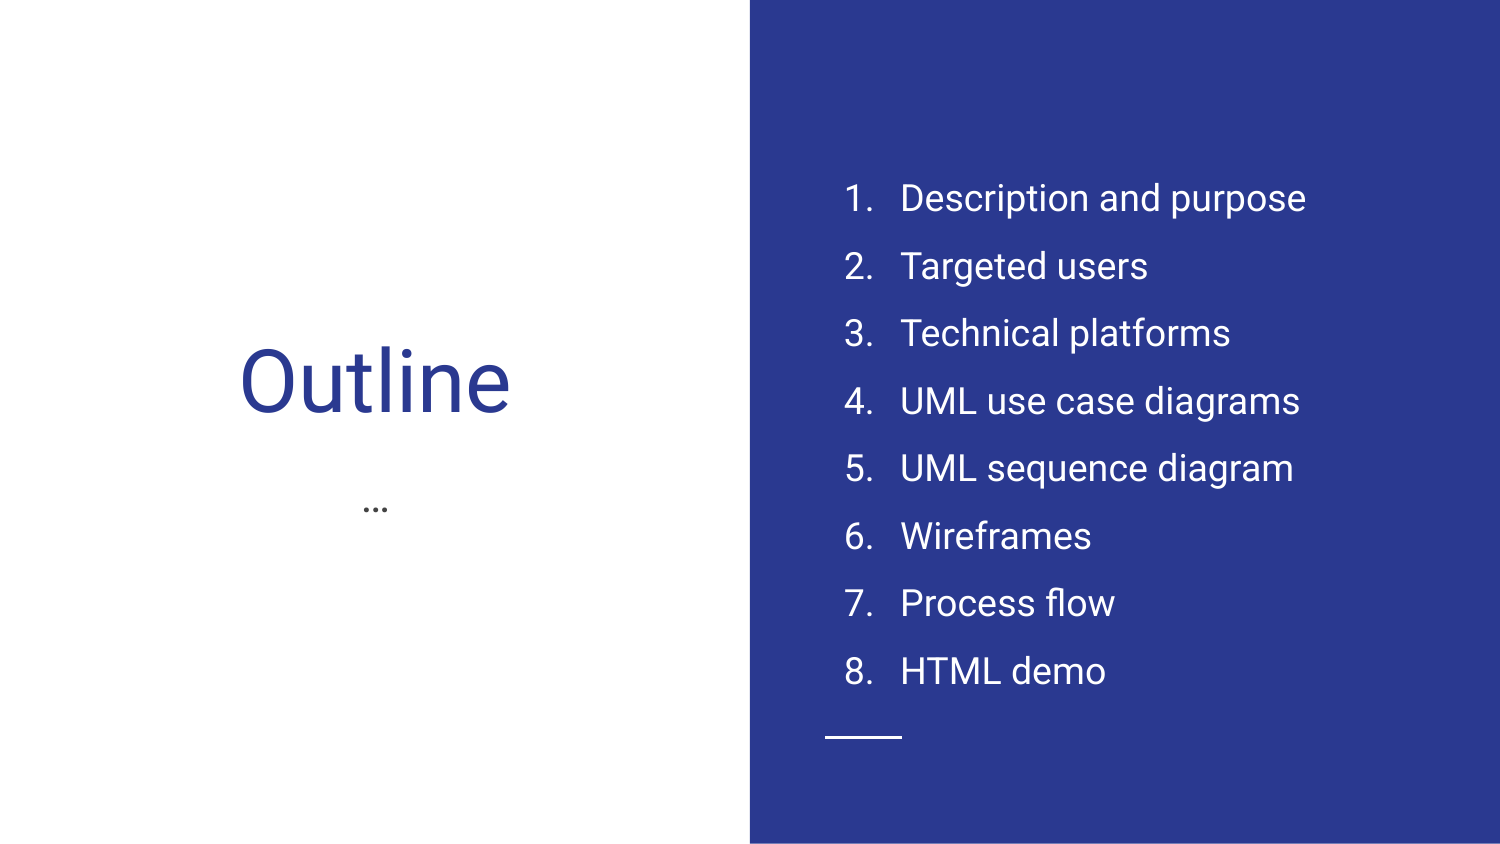

Description and purpose
Targeted users
Technical platforms
UML use case diagrams
UML sequence diagram
Wireframes
Process flow
HTML demo
# Outline
…